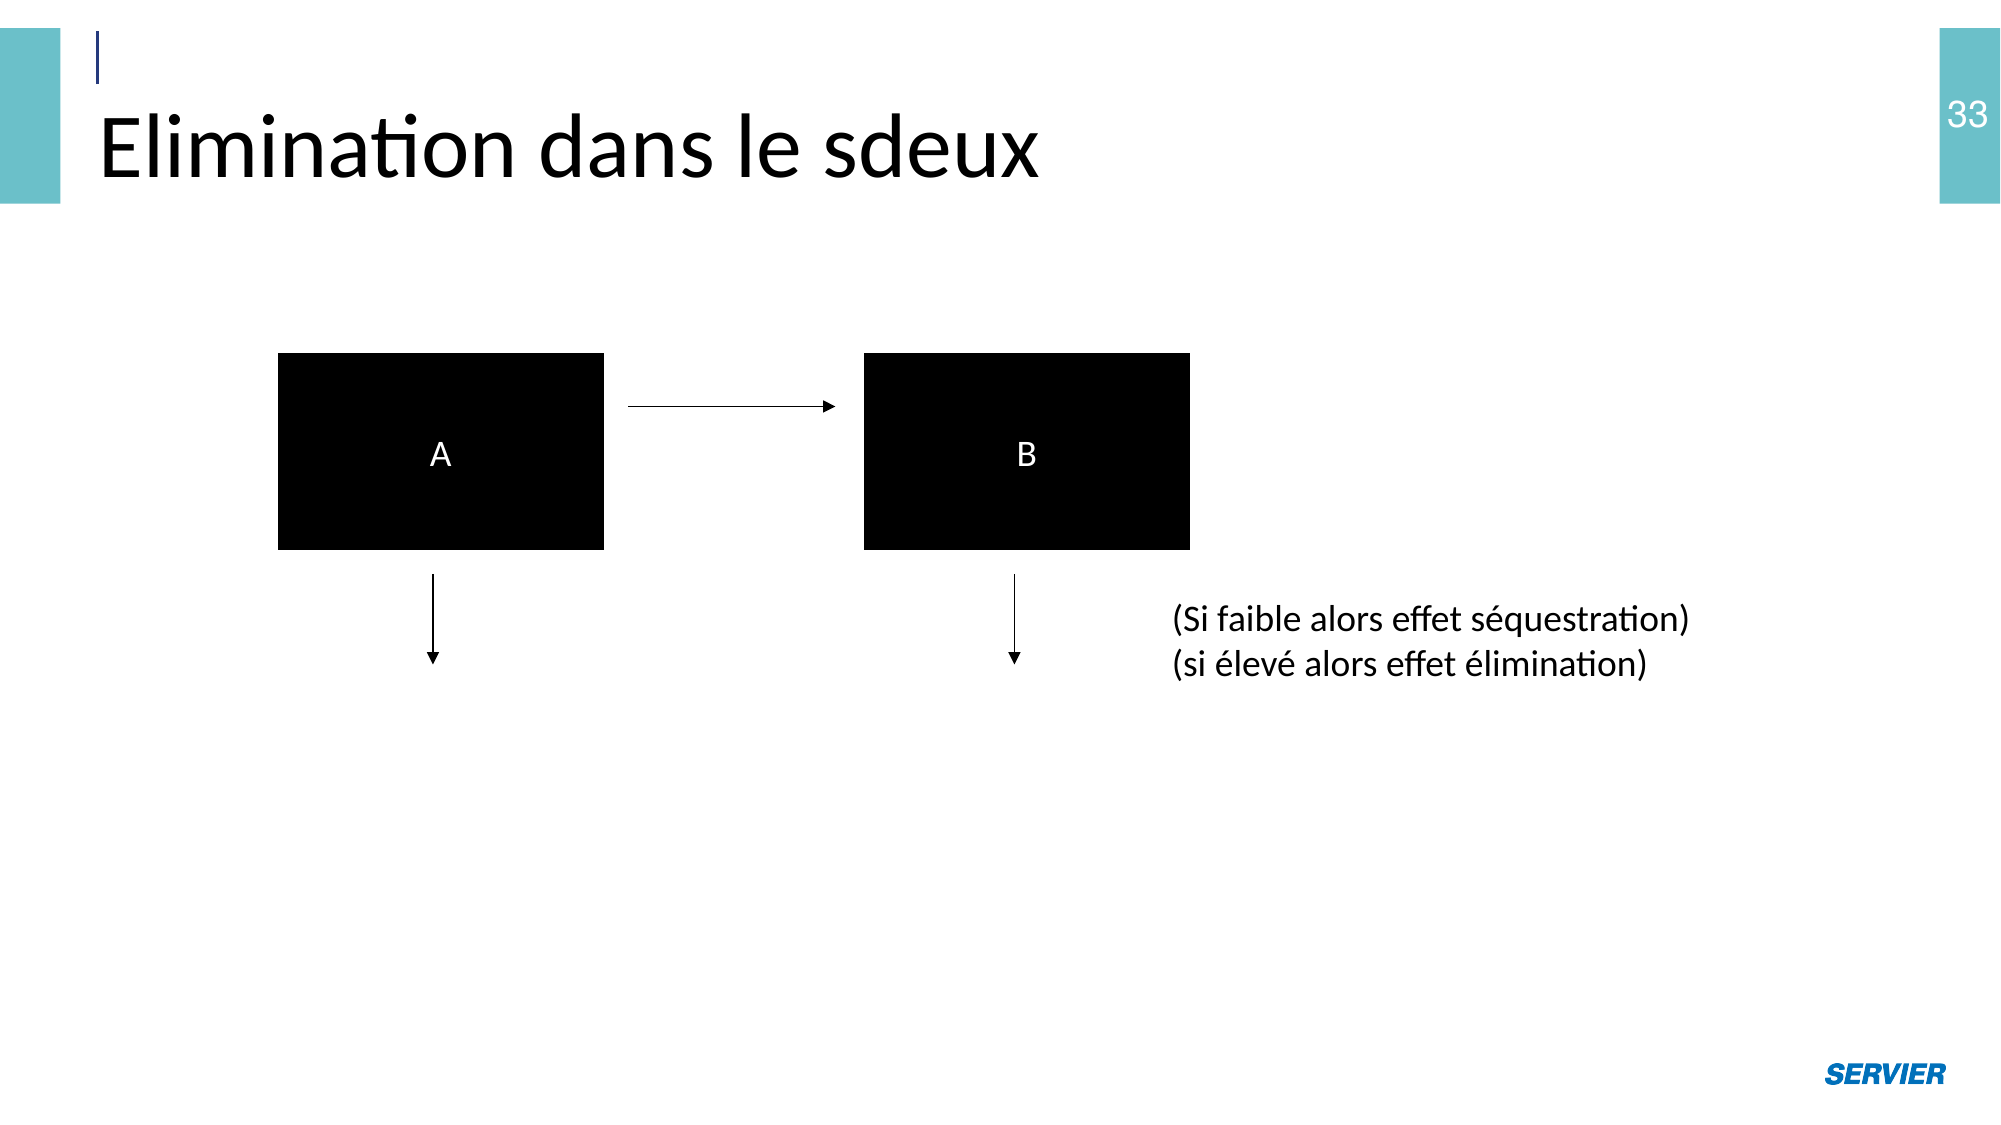

# Elimination dans le sdeux
A
B
(Si faible alors effet séquestration)
(si élevé alors effet élimination)